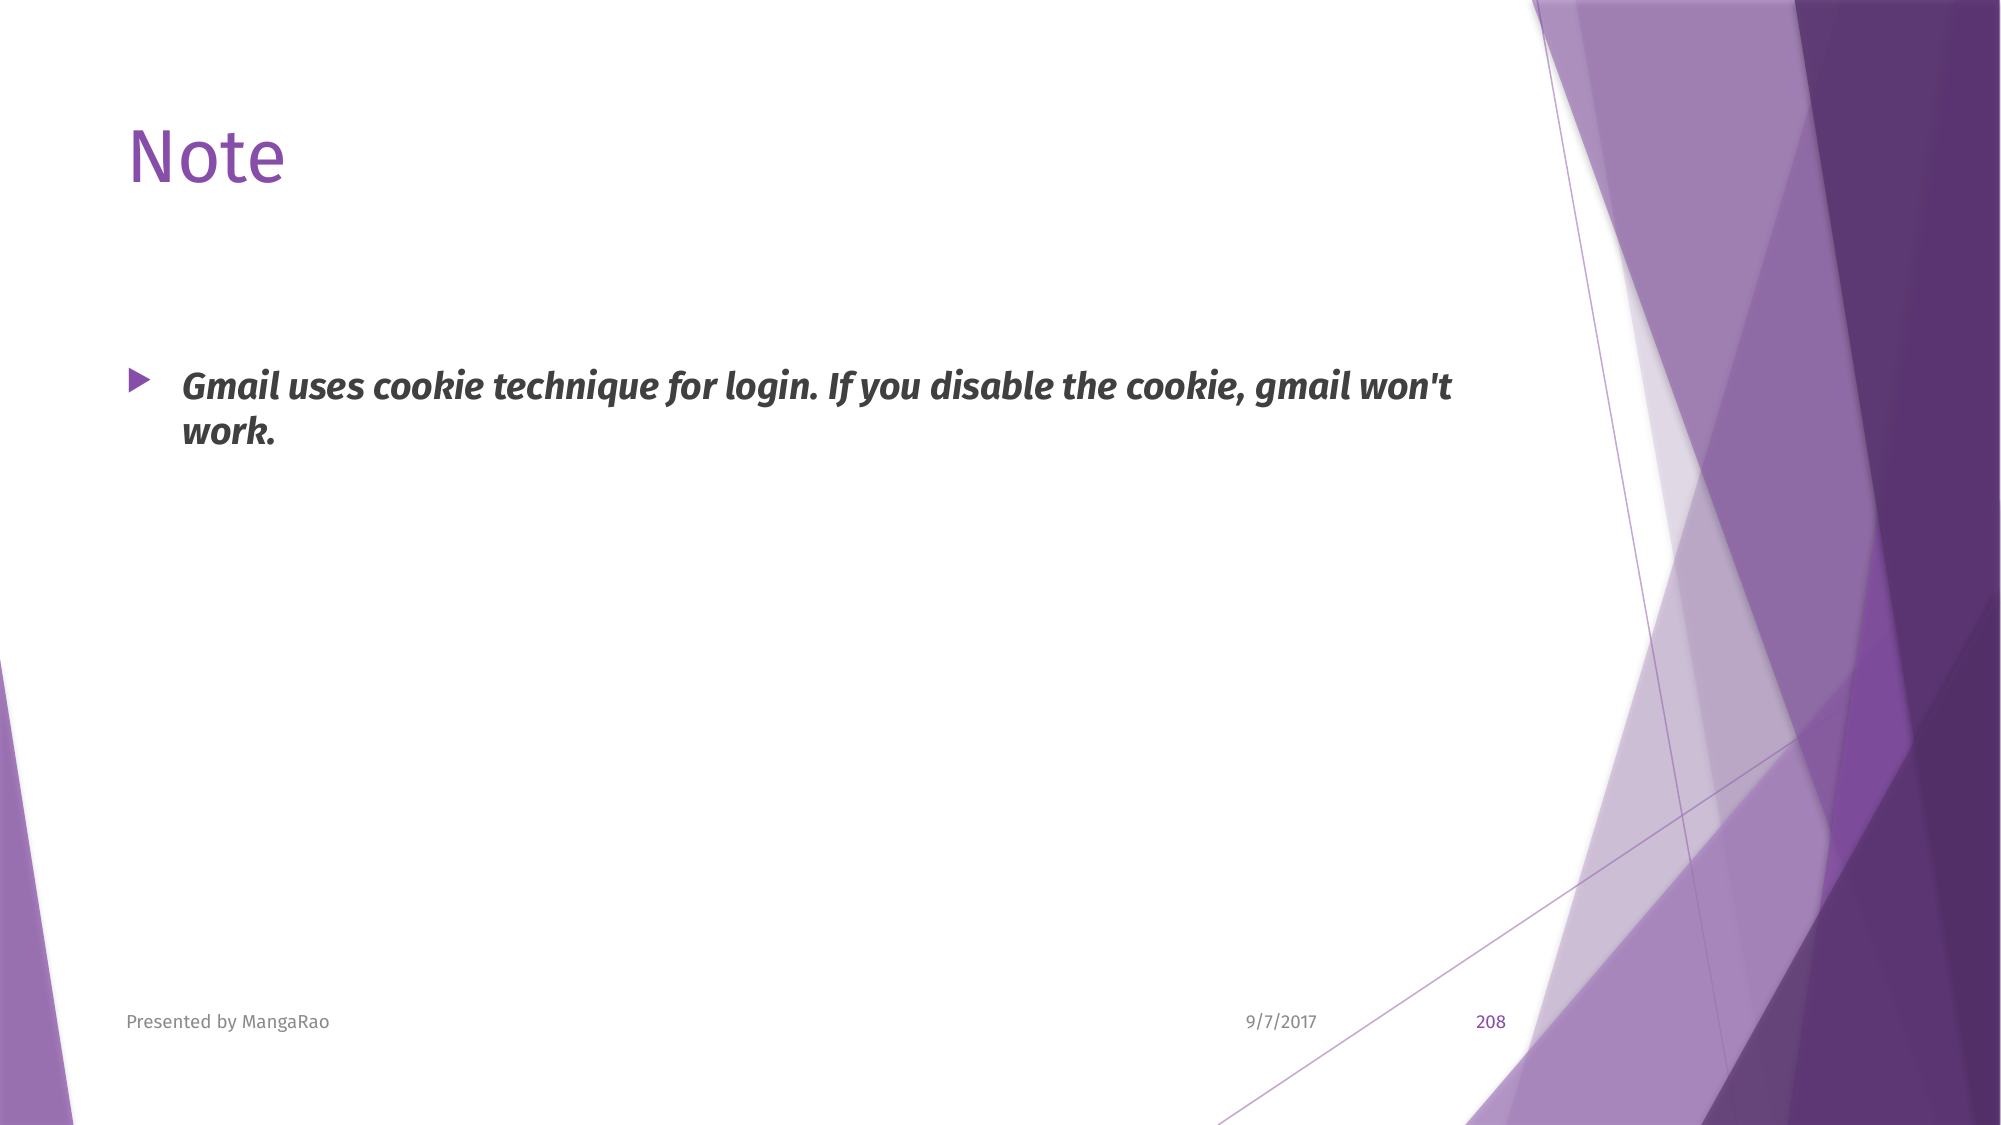

# Note
Gmail uses cookie technique for login. If you disable the cookie, gmail won't work.

Presented by MangaRao
9/7/2017
208